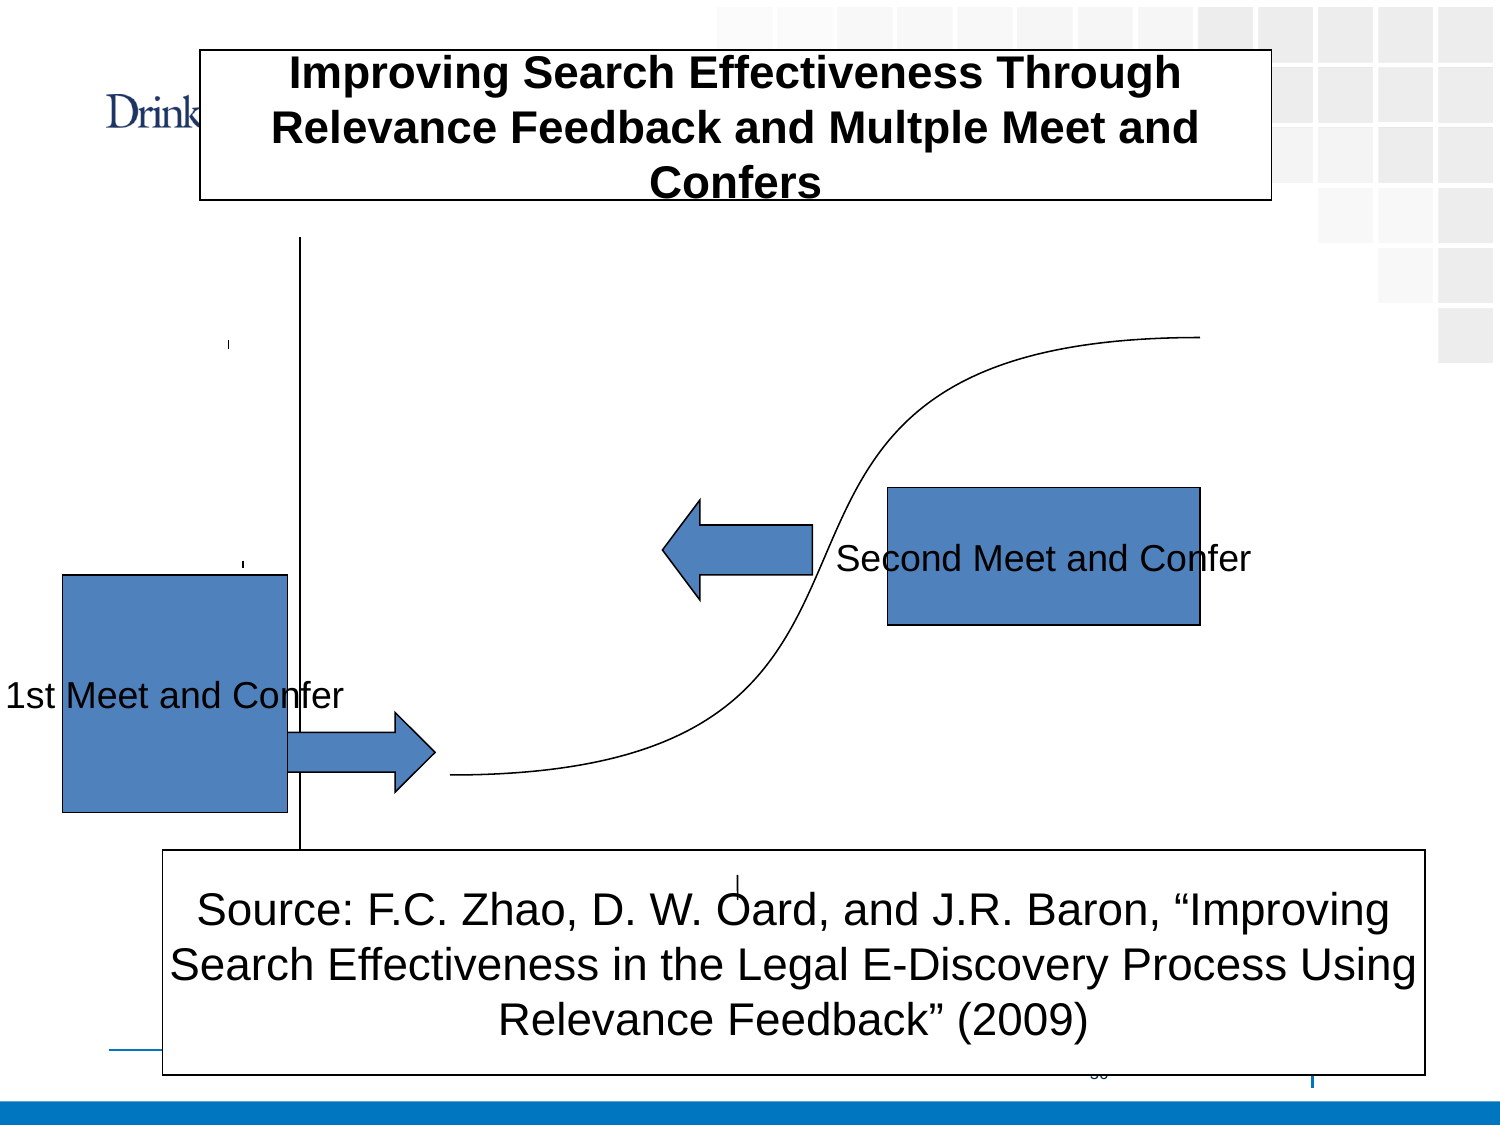

Improving Search Effectiveness Through Relevance Feedback and Multple Meet and Confers

Second Meet and Confer

1st Meet and Confer

Source: F.C. Zhao, D. W. Oard, and J.R. Baron, “Improving Search Effectiveness in the Legal E-Discovery Process Using Relevance Feedback” (2009)

56